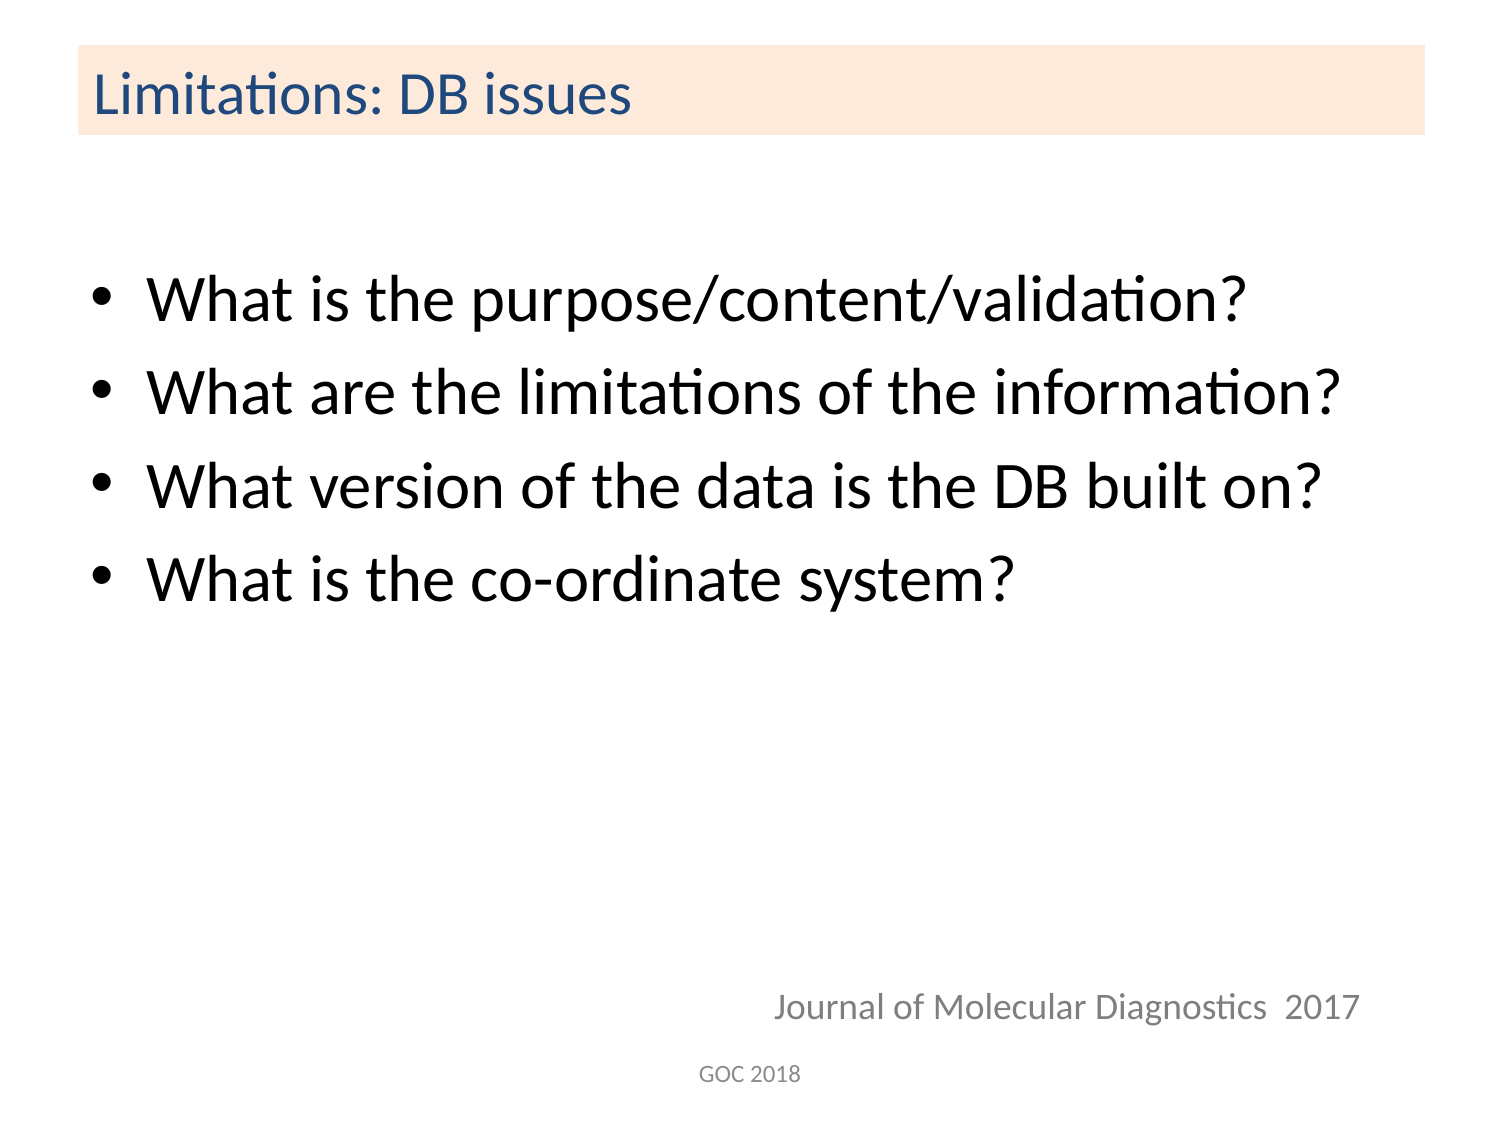

# Limitations: DB issues

What is the purpose/content/validation?
What are the limitations of the information?
What version of the data is the DB built on?
What is the co-ordinate system?
Journal of Molecular Diagnostics  2017
GOC 2018